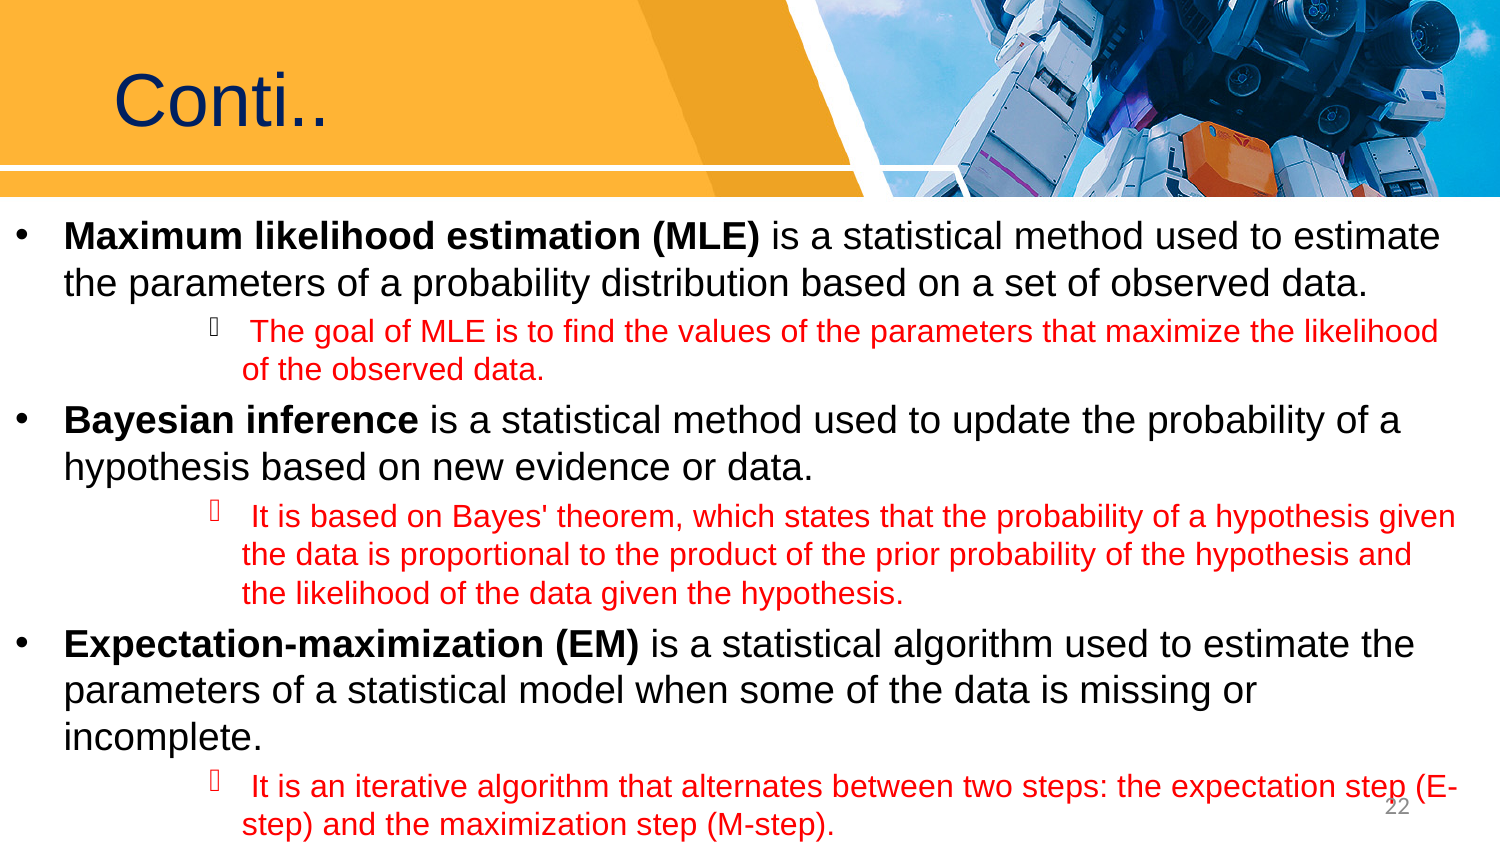

# Conti..
Maximum likelihood estimation (MLE) is a statistical method used to estimate the parameters of a probability distribution based on a set of observed data.
 The goal of MLE is to find the values of the parameters that maximize the likelihood of the observed data.
Bayesian inference is a statistical method used to update the probability of a hypothesis based on new evidence or data.
 It is based on Bayes' theorem, which states that the probability of a hypothesis given the data is proportional to the product of the prior probability of the hypothesis and the likelihood of the data given the hypothesis.
Expectation-maximization (EM) is a statistical algorithm used to estimate the parameters of a statistical model when some of the data is missing or incomplete.
 It is an iterative algorithm that alternates between two steps: the expectation step (E-step) and the maximization step (M-step).
22